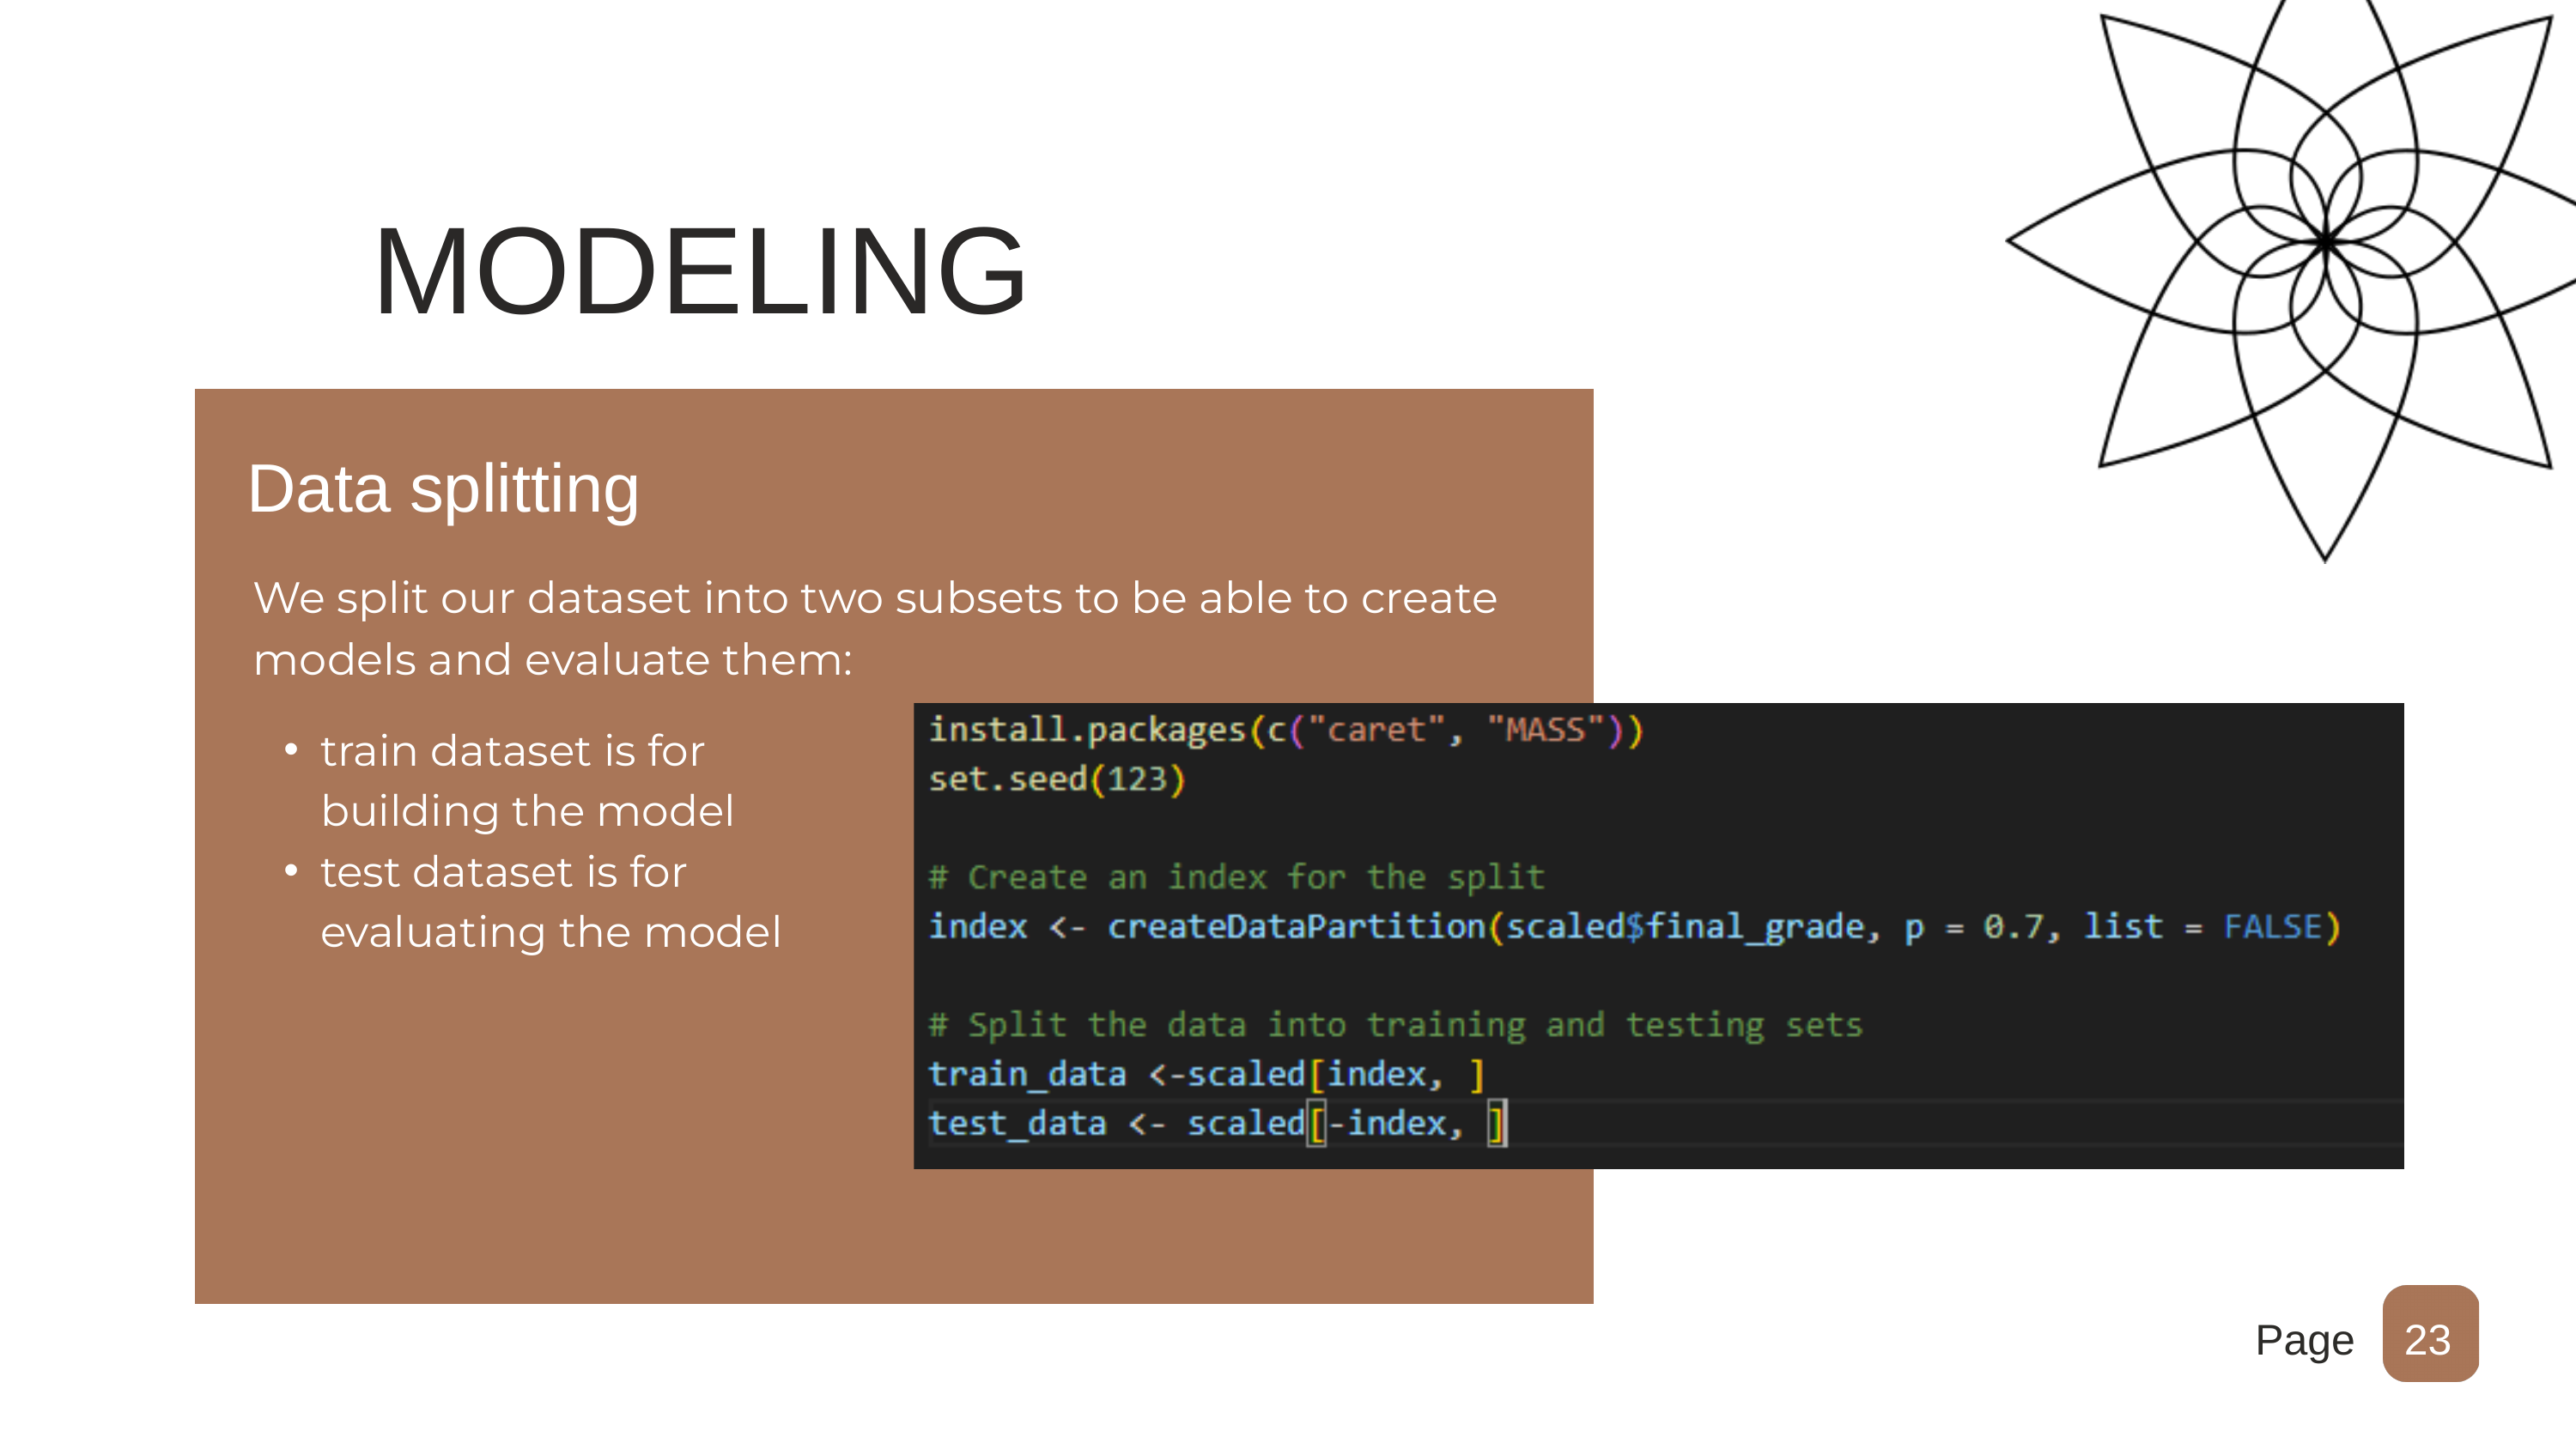

MODELING

Data splitting
We split our dataset into two subsets to be able to create models and evaluate them:

train dataset is for building the model
test dataset is for evaluating the model

Page
23